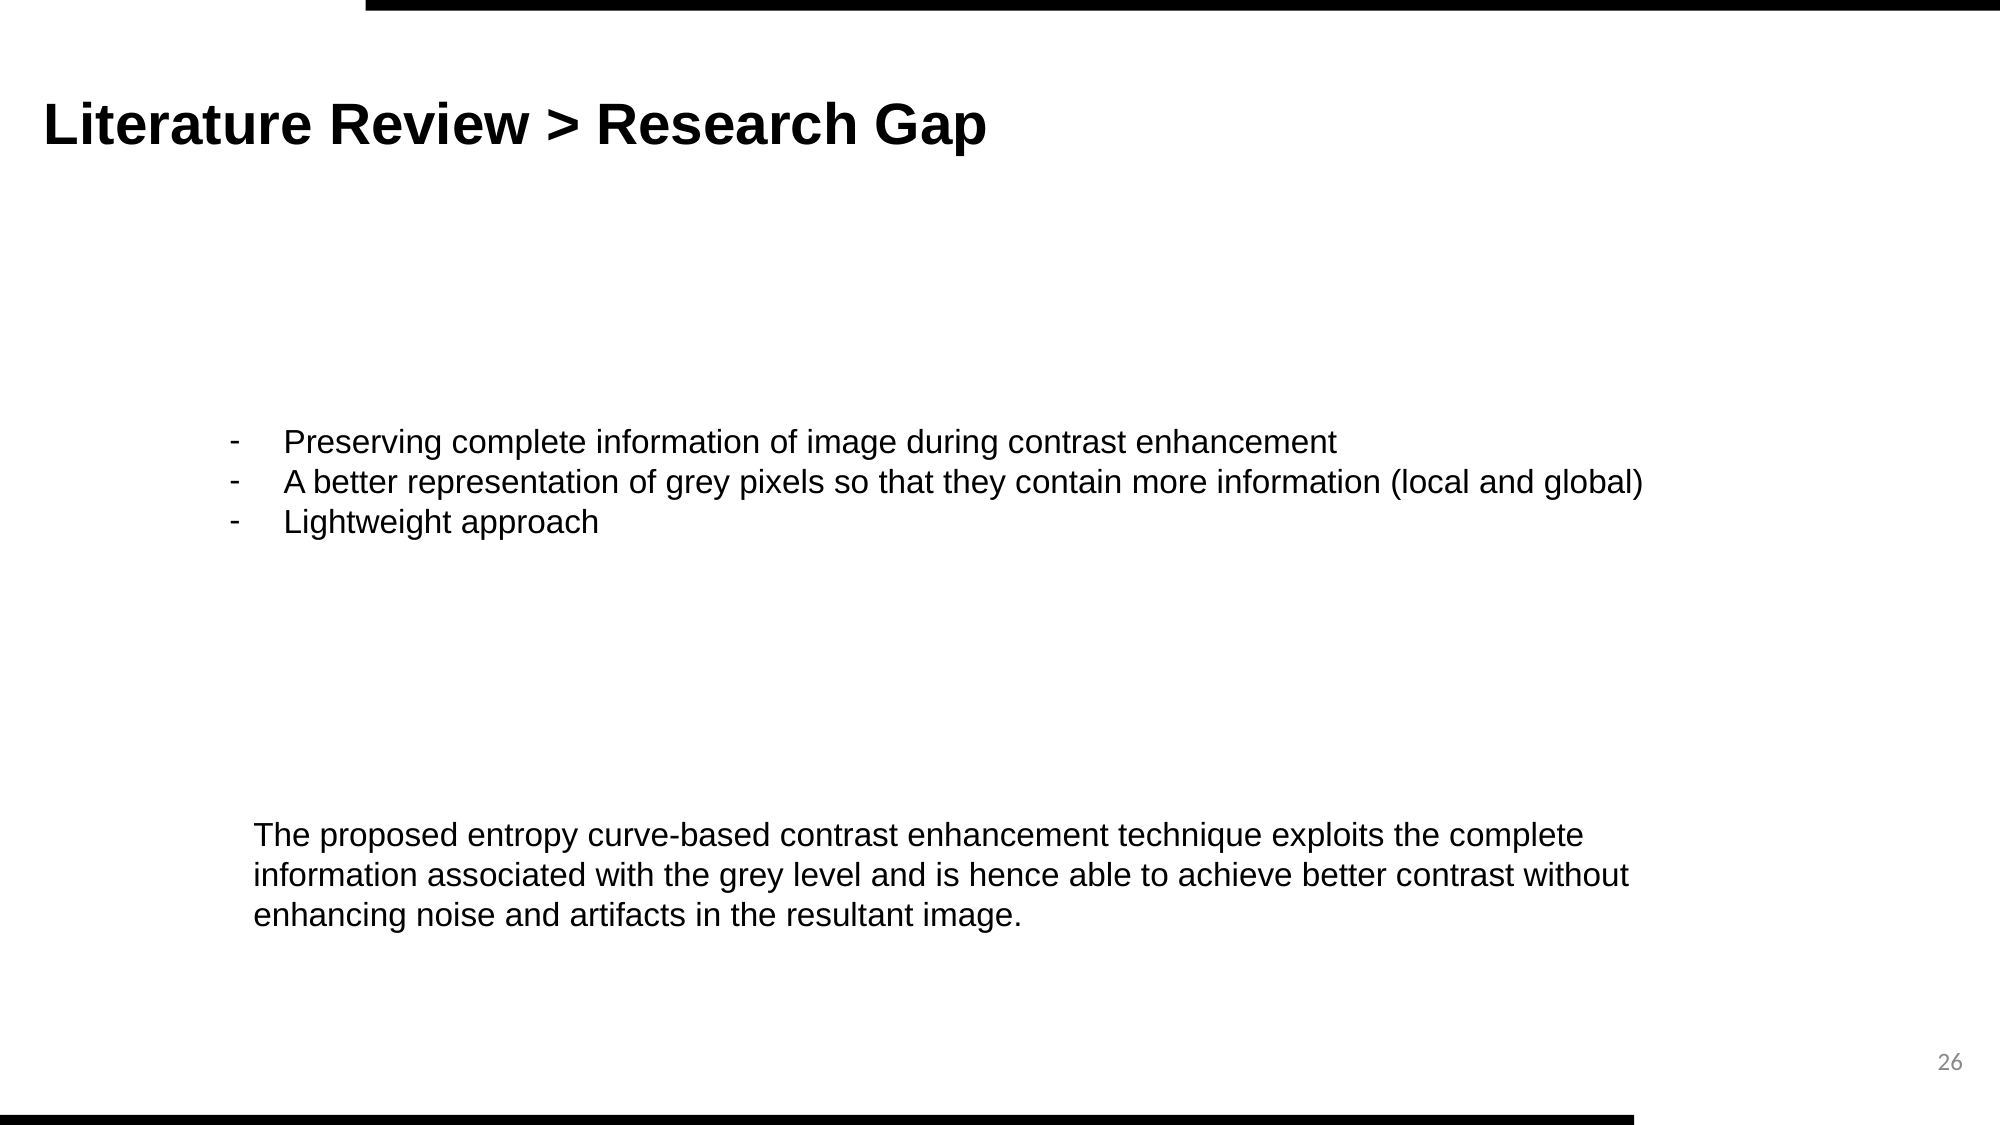

Literature Review > Research Gap
Preserving complete information of image during contrast enhancement
A better representation of grey pixels so that they contain more information (local and global)
Lightweight approach
The proposed entropy curve-based contrast enhancement technique exploits the complete information associated with the grey level and is hence able to achieve better contrast without enhancing noise and artifacts in the resultant image.
26